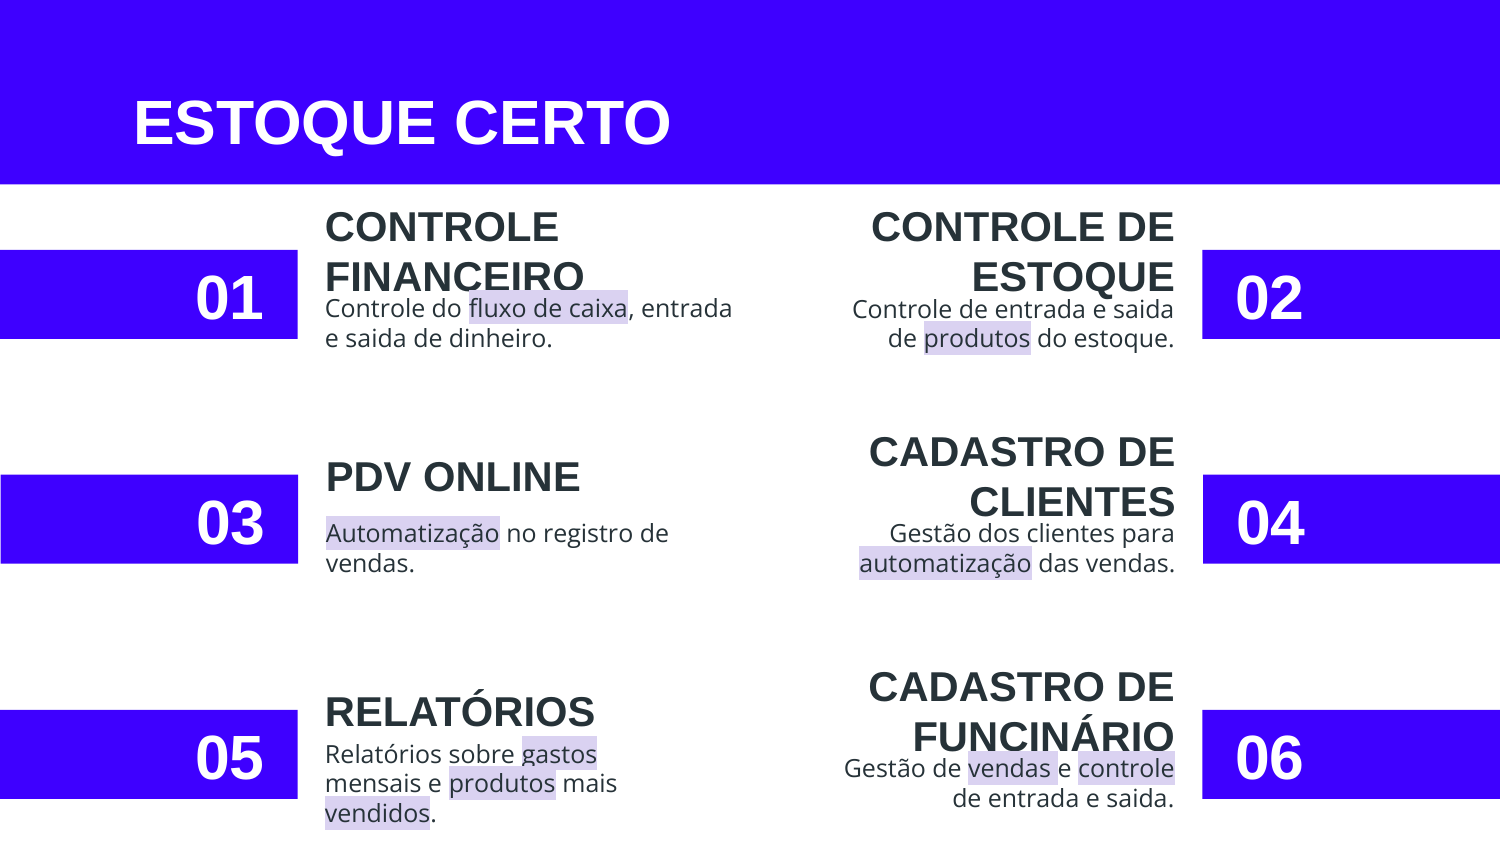

ESTOQUE CERTO
# CONTROLE FINANCEIRO
CONTROLE DE ESTOQUE

01
02
Controle do fluxo de caixa, entrada e saida de dinheiro.
Controle de entrada e saida de produtos do estoque.
PDV ONLINE
CADASTRO DE CLIENTES

03
04
Automatização no registro de vendas.
Gestão dos clientes para automatização das vendas.
RELATÓRIOS
CADASTRO DE FUNCINÁRIO

05
06
Relatórios sobre gastos mensais e produtos mais vendidos.
Gestão de vendas e controle de entrada e saida.